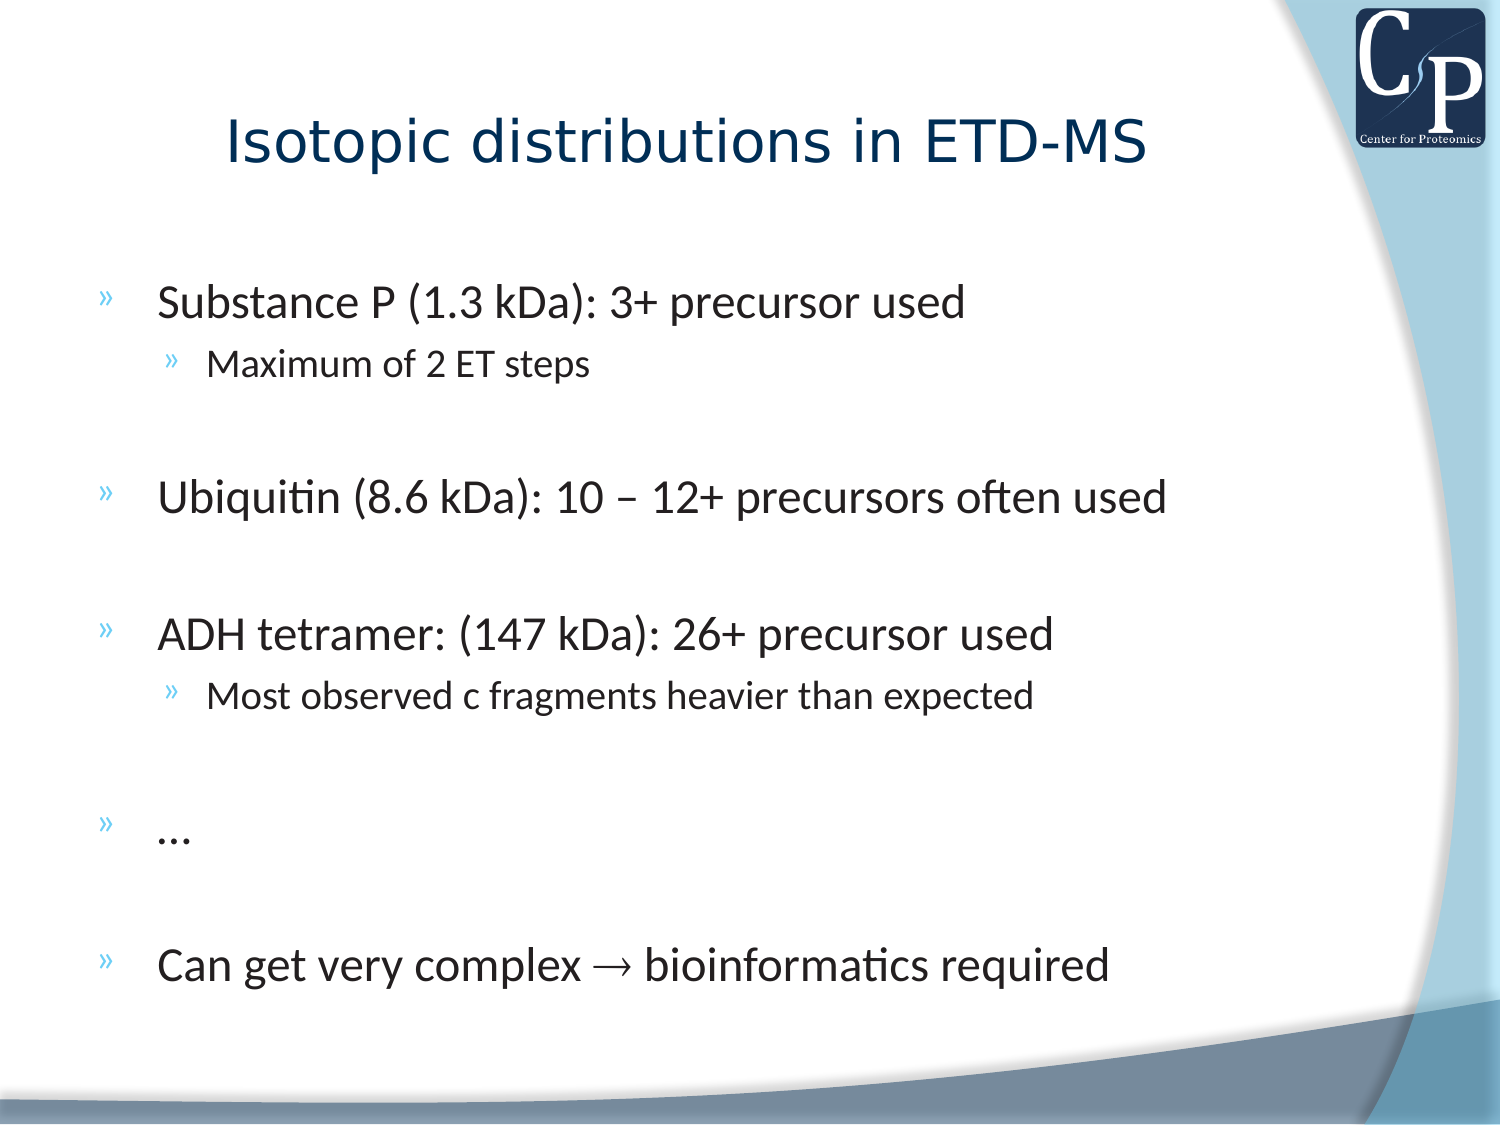

# Isotopic distributions in ETD-MS
Substance P (1.3 kDa): 3+ precursor used
Maximum of 2 ET steps

Ubiquitin (8.6 kDa): 10 – 12+ precursors often used

ADH tetramer: (147 kDa): 26+ precursor used
Most observed c fragments heavier than expected

…

Can get very complex → bioinformatics required